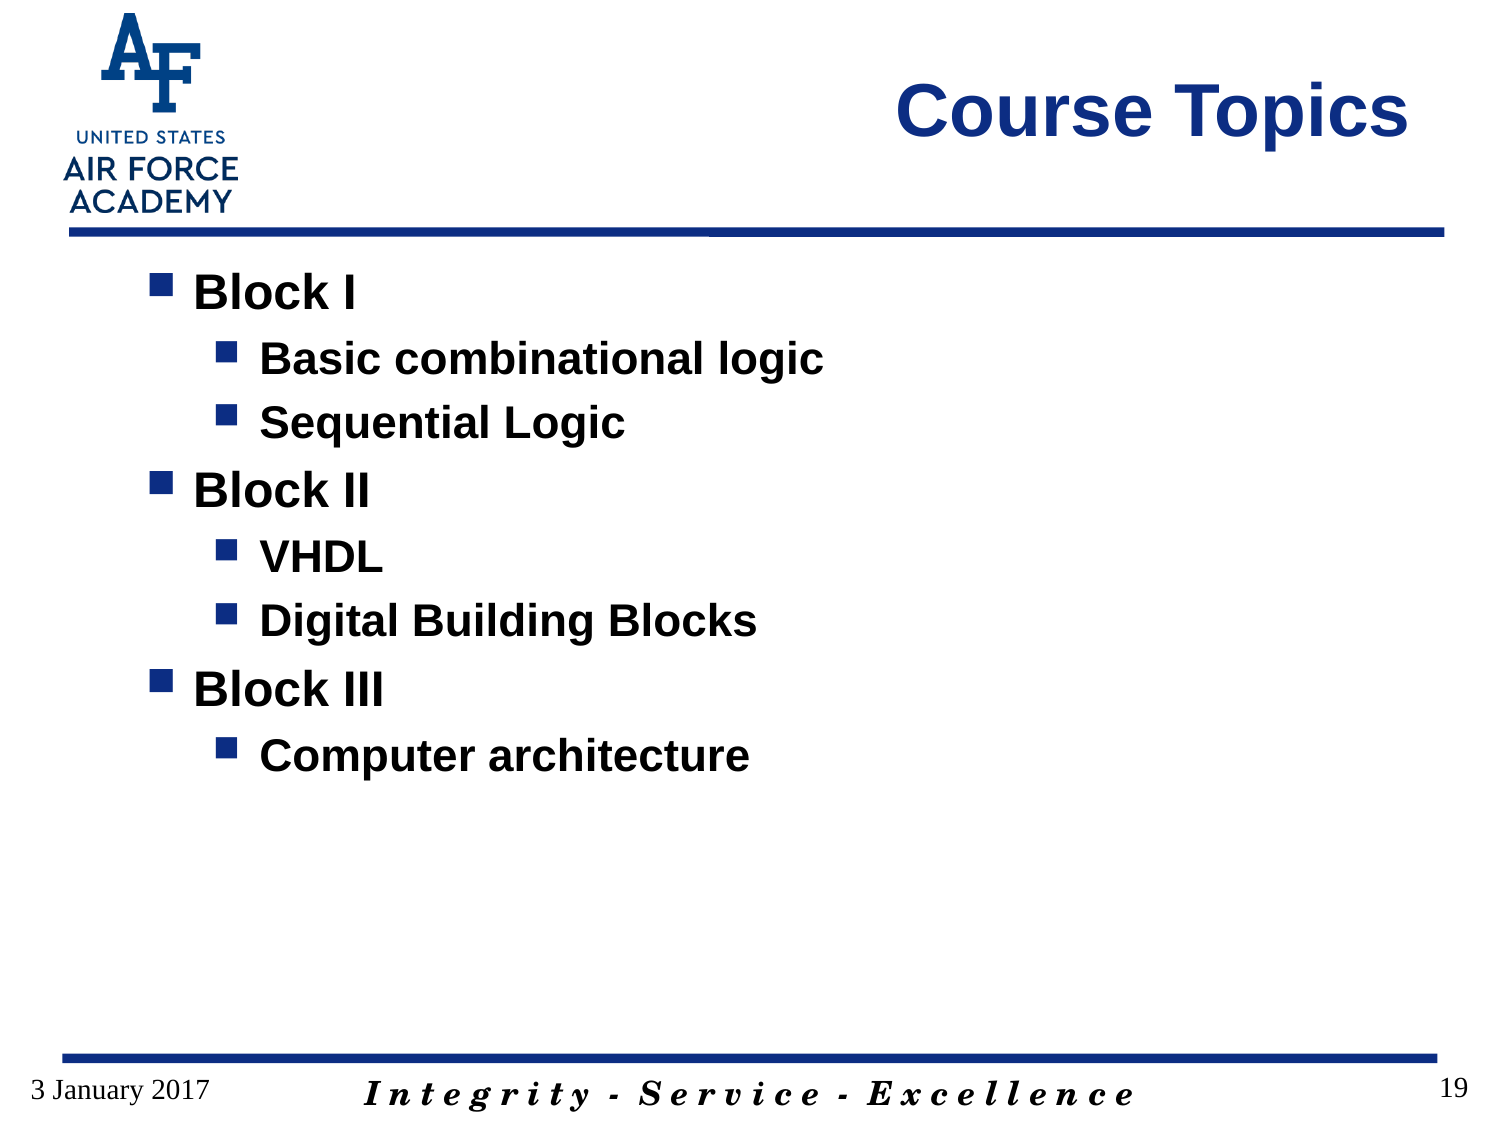

# Course Topics
Block I
Basic combinational logic
Sequential Logic
Block II
VHDL
Digital Building Blocks
Block III
Computer architecture

19

3 January 2017